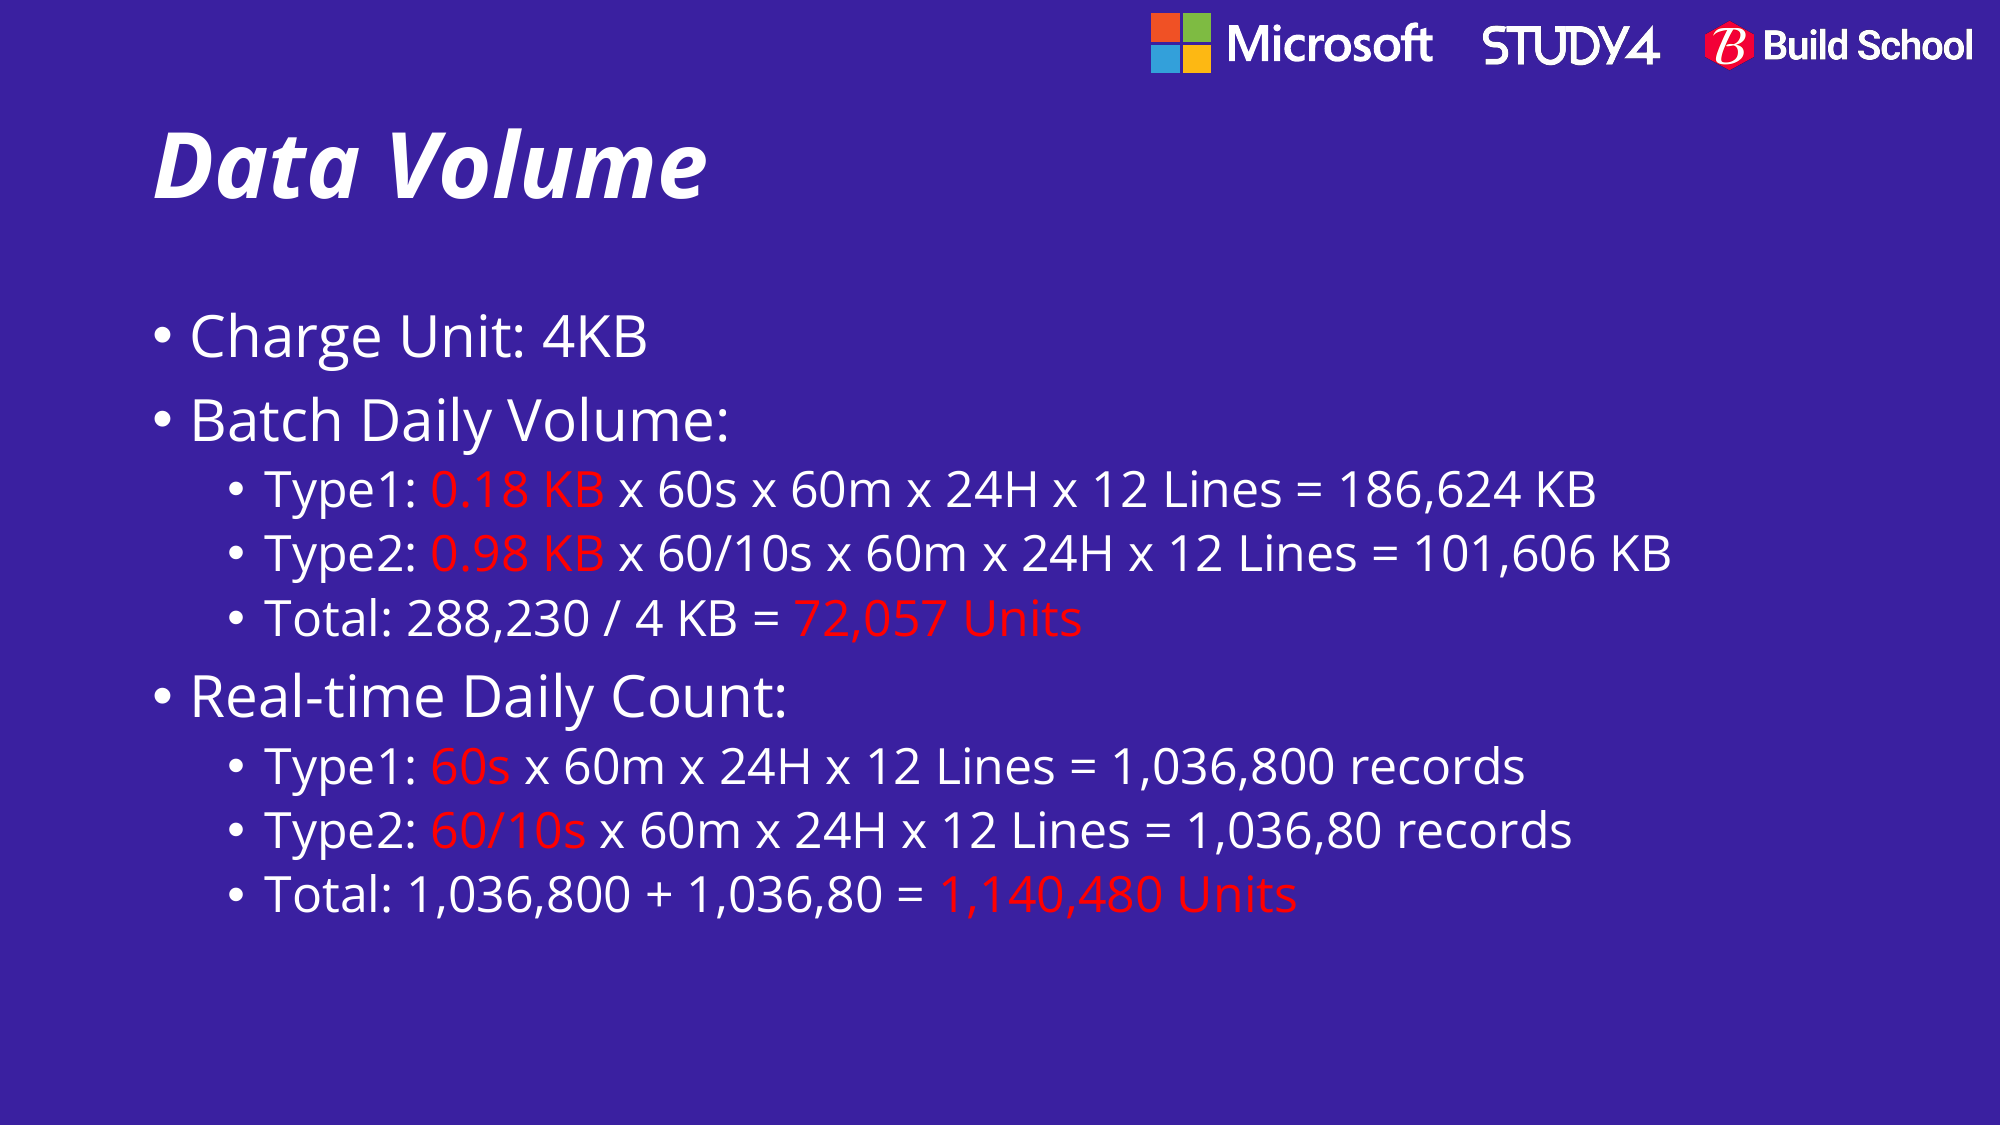

# Data Volume
Charge Unit: 4KB
Batch Daily Volume:
Type1: 0.18 KB x 60s x 60m x 24H x 12 Lines = 186,624 KB
Type2: 0.98 KB x 60/10s x 60m x 24H x 12 Lines = 101,606 KB
Total: 288,230 / 4 KB = 72,057 Units
Real-time Daily Count:
Type1: 60s x 60m x 24H x 12 Lines = 1,036,800 records
Type2: 60/10s x 60m x 24H x 12 Lines = 1,036,80 records
Total: 1,036,800 + 1,036,80 = 1,140,480 Units